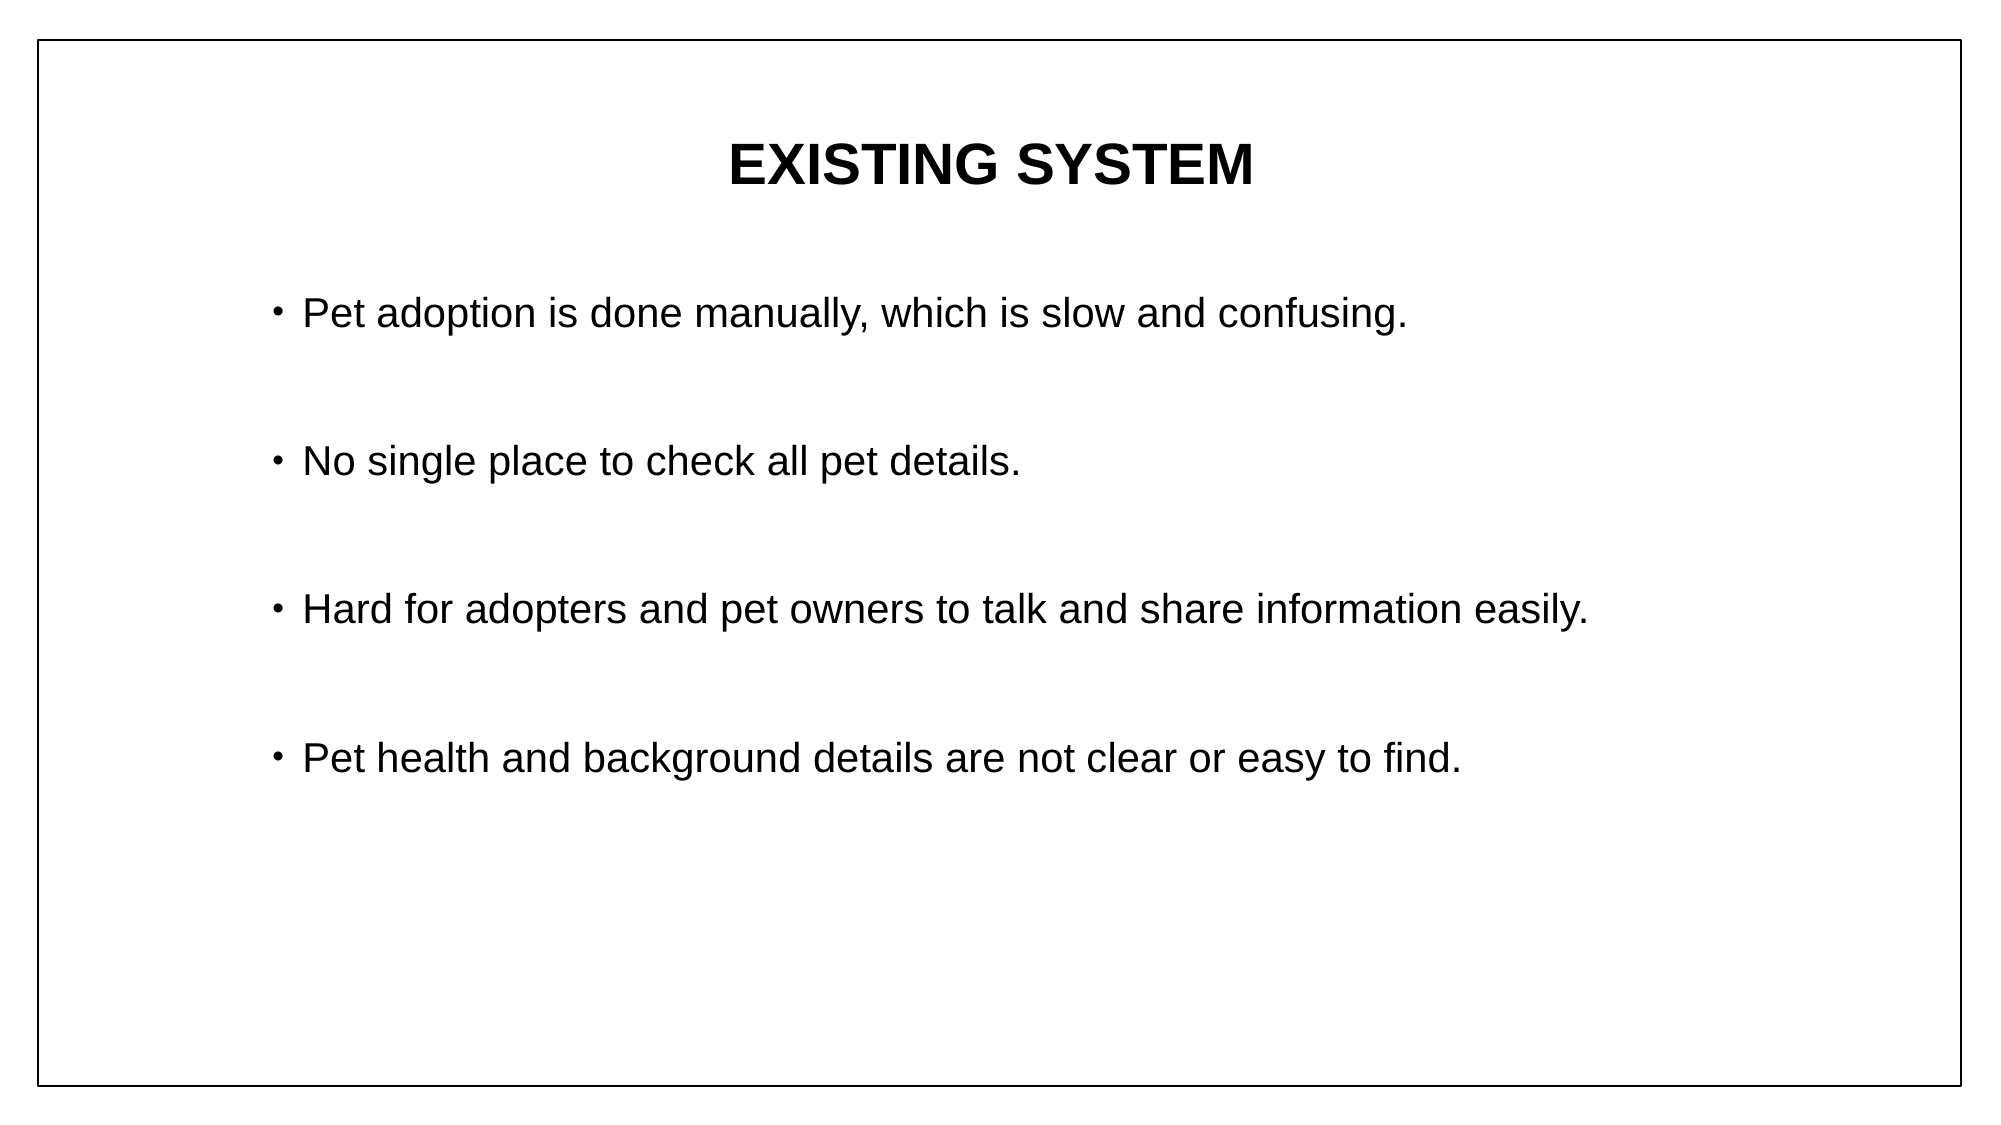

EXISTING SYSTEM
Pet adoption is done manually, which is slow and confusing.

No single place to check all pet details.

Hard for adopters and pet owners to talk and share information easily.

Pet health and background details are not clear or easy to find.